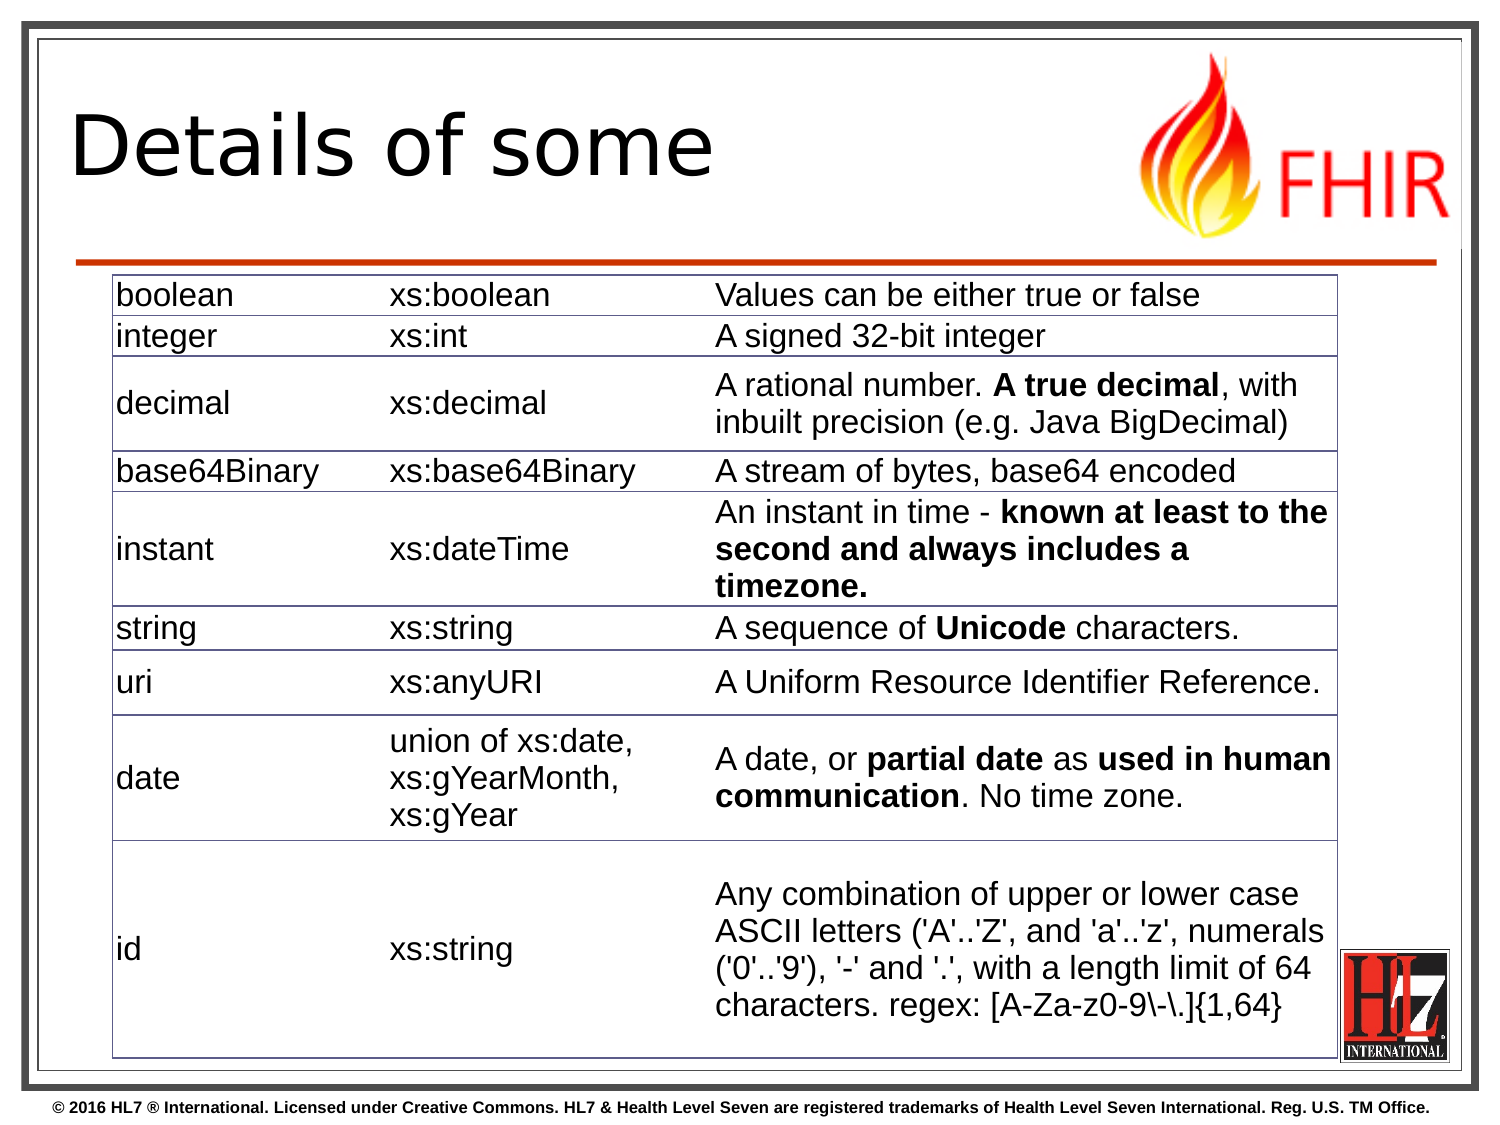

# Details of some
| boolean | xs:boolean | Values can be either true or false |
| --- | --- | --- |
| integer | xs:int | A signed 32-bit integer |
| decimal | xs:decimal | A rational number. A true decimal, with inbuilt precision (e.g. Java BigDecimal) |
| base64Binary | xs:base64Binary | A stream of bytes, base64 encoded |
| instant | xs:dateTime | An instant in time - known at least to the second and always includes a timezone. |
| string | xs:string | A sequence of Unicode characters. |
| uri | xs:anyURI | A Uniform Resource Identifier Reference. |
| date | union of xs:date, xs:gYearMonth, xs:gYear | A date, or partial date as used in human communication. No time zone. |
| id | xs:string | Any combination of upper or lower case ASCII letters ('A'..'Z', and 'a'..'z', numerals ('0'..'9'), '-' and '.', with a length limit of 64 characters. regex: [A-Za-z0-9\-\.]{1,64} |